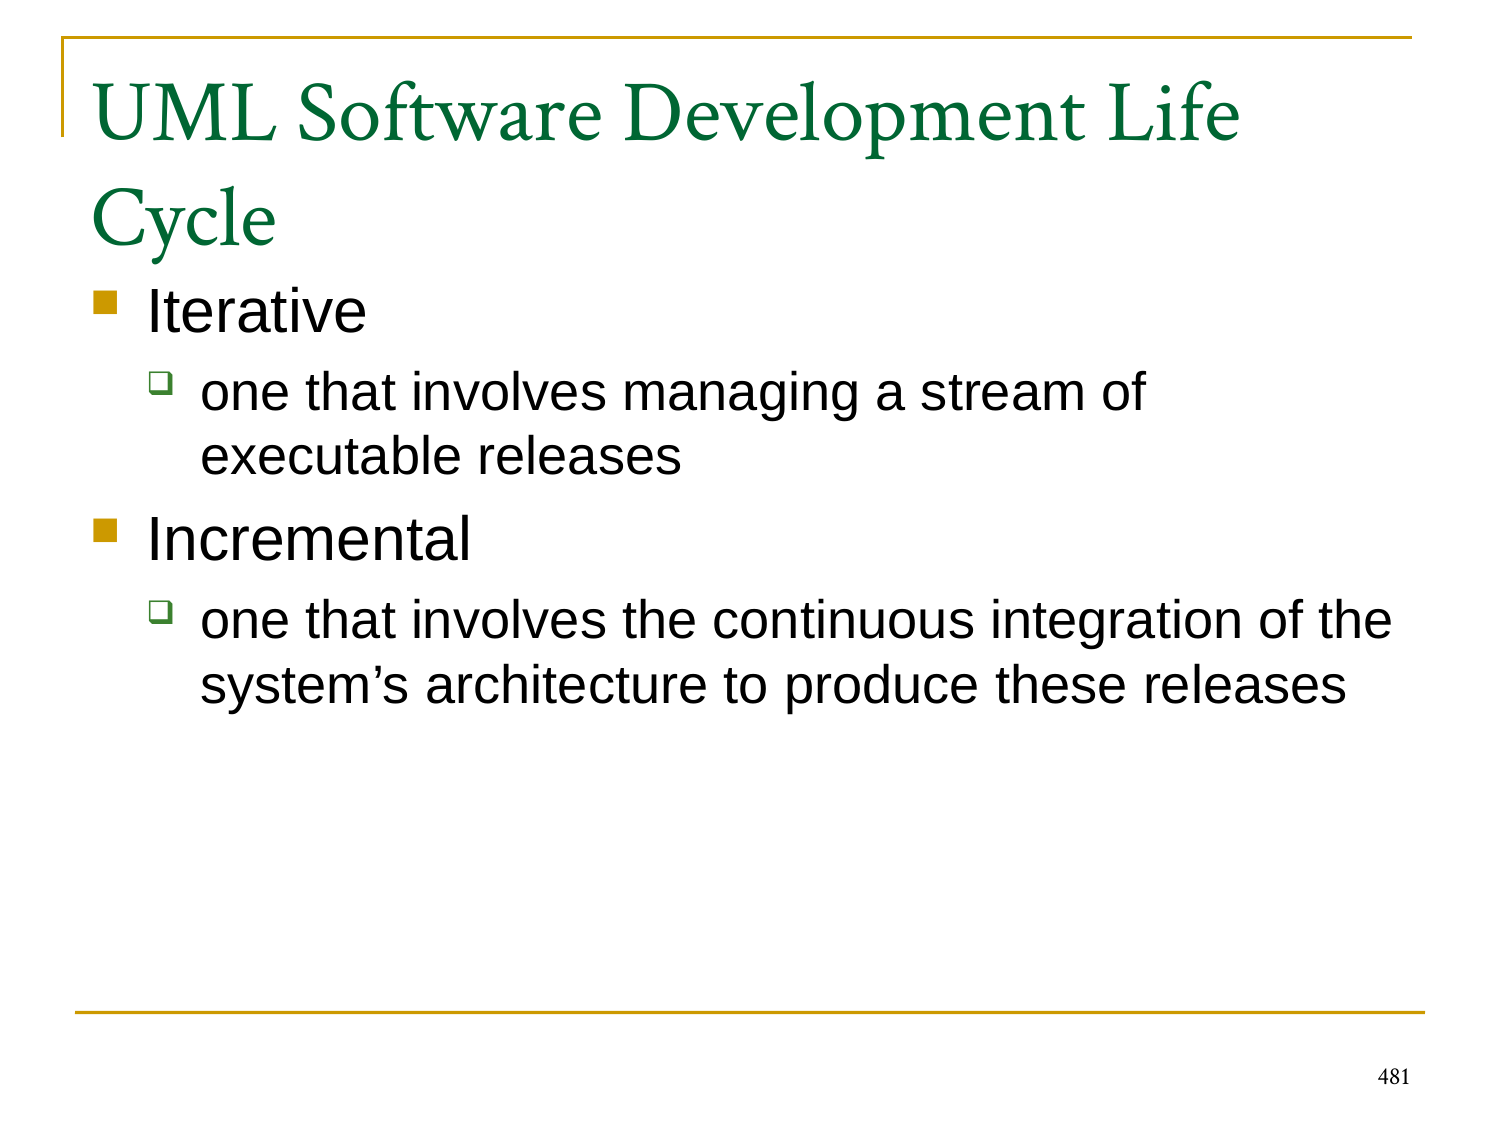

# UML Software Development Life Cycle
Iterative
one that involves managing a stream of executable releases
Incremental
one that involves the continuous integration of the system’s architecture to produce these releases

481